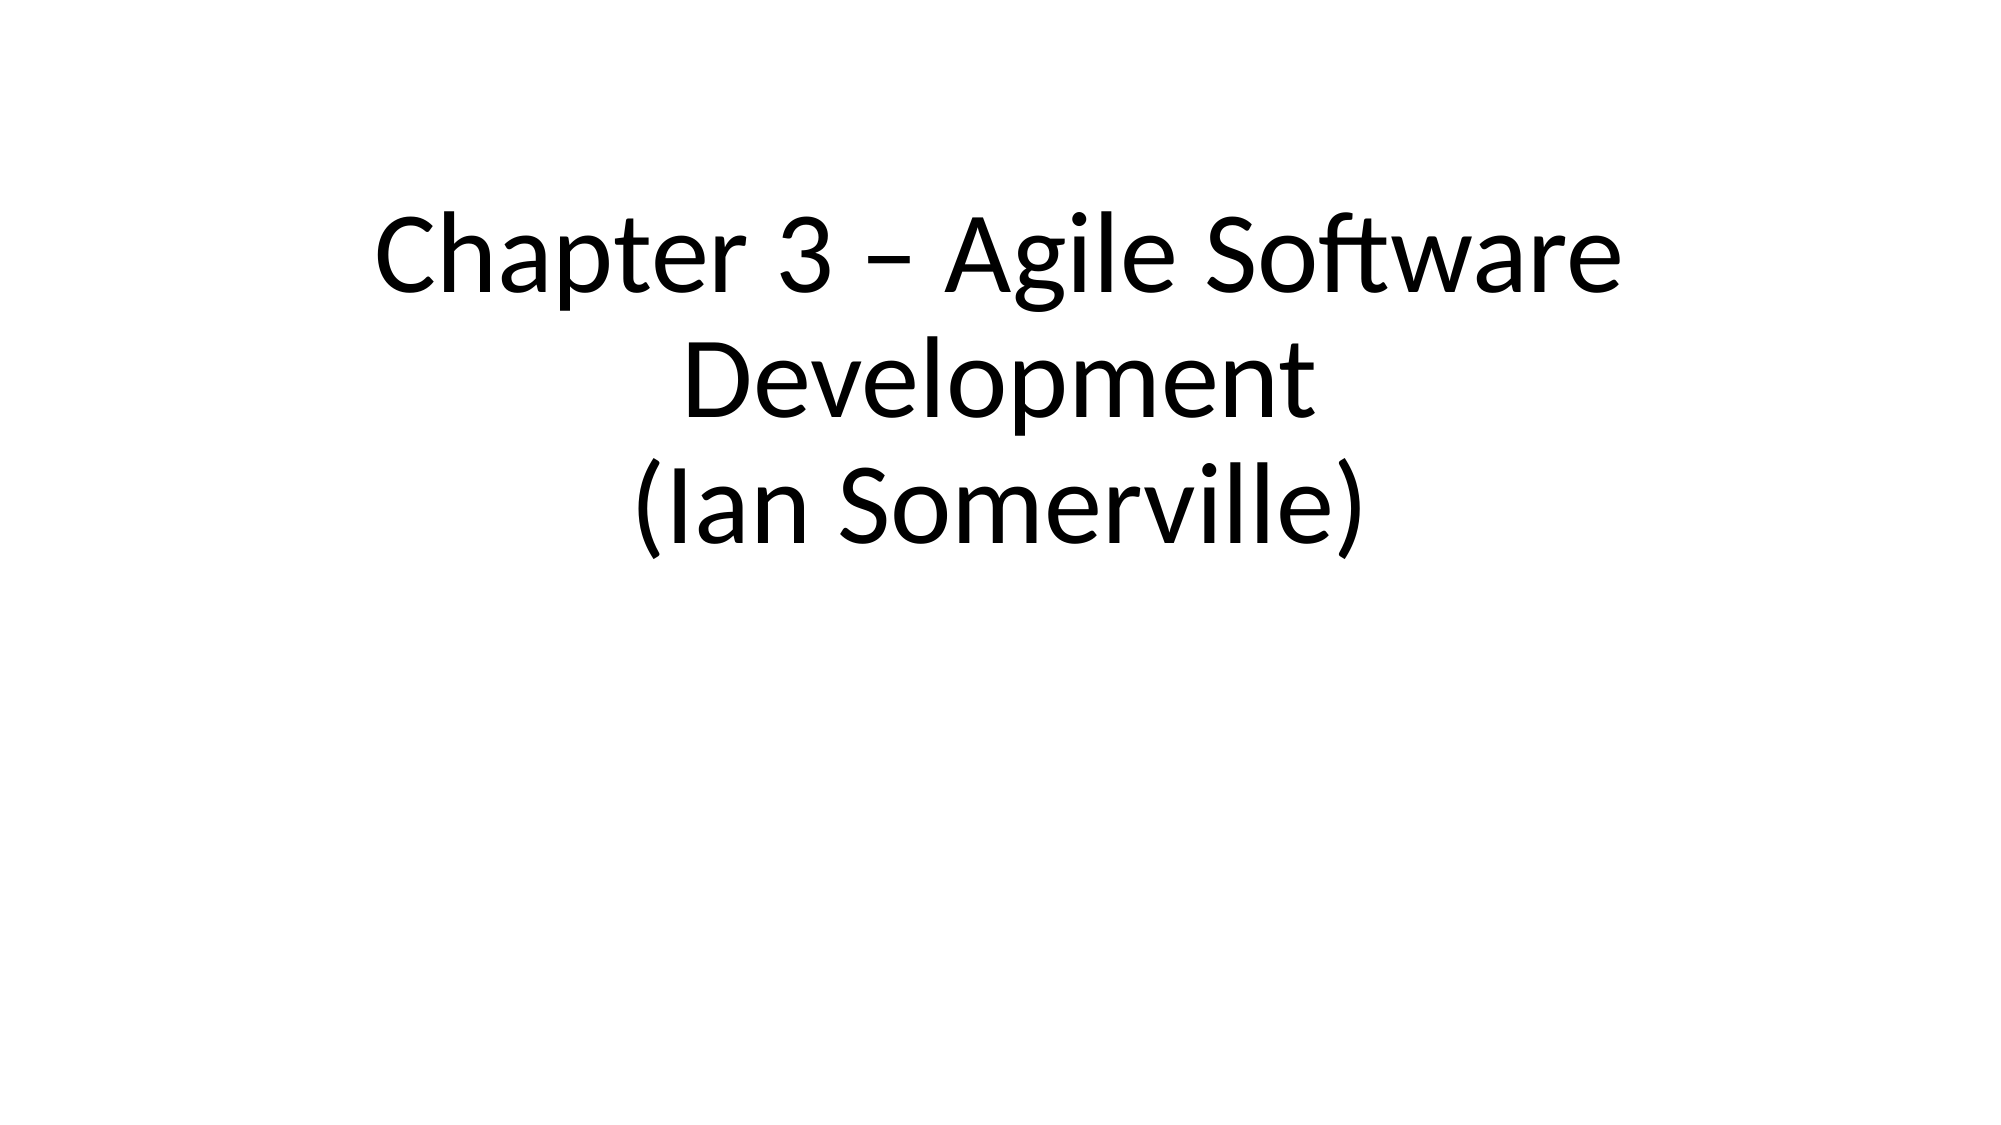

# Chapter 3 – Agile Software Development (Ian Somerville)